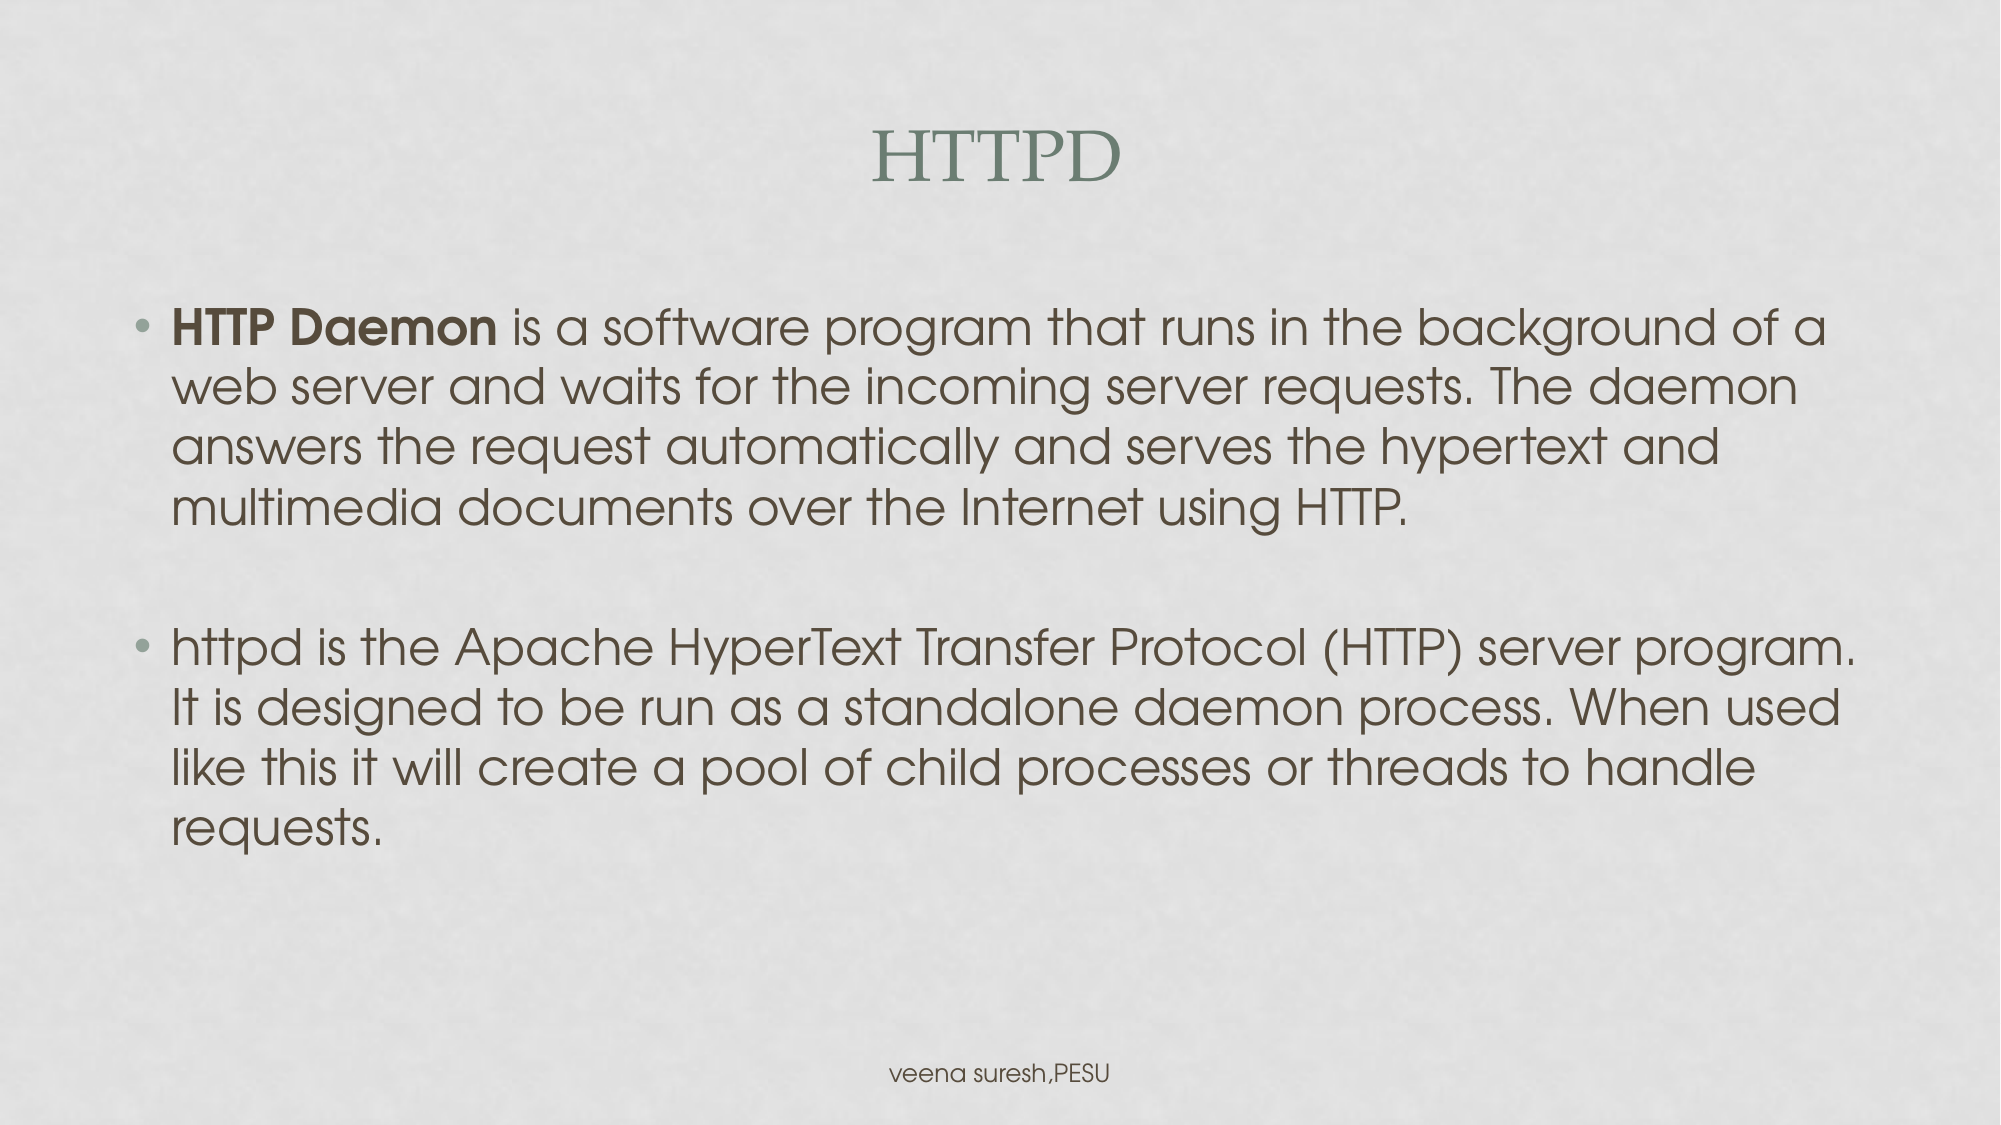

# HTTPD
HTTP Daemon is a software program that runs in the background of a web server and waits for the incoming server requests. The daemon answers the request automatically and serves the hypertext and multimedia documents over the Internet using HTTP.

httpd is the Apache HyperText Transfer Protocol (HTTP) server program. It is designed to be run as a standalone daemon process. When used like this it will create a pool of child processes or threads to handle requests.
veena suresh,PESU